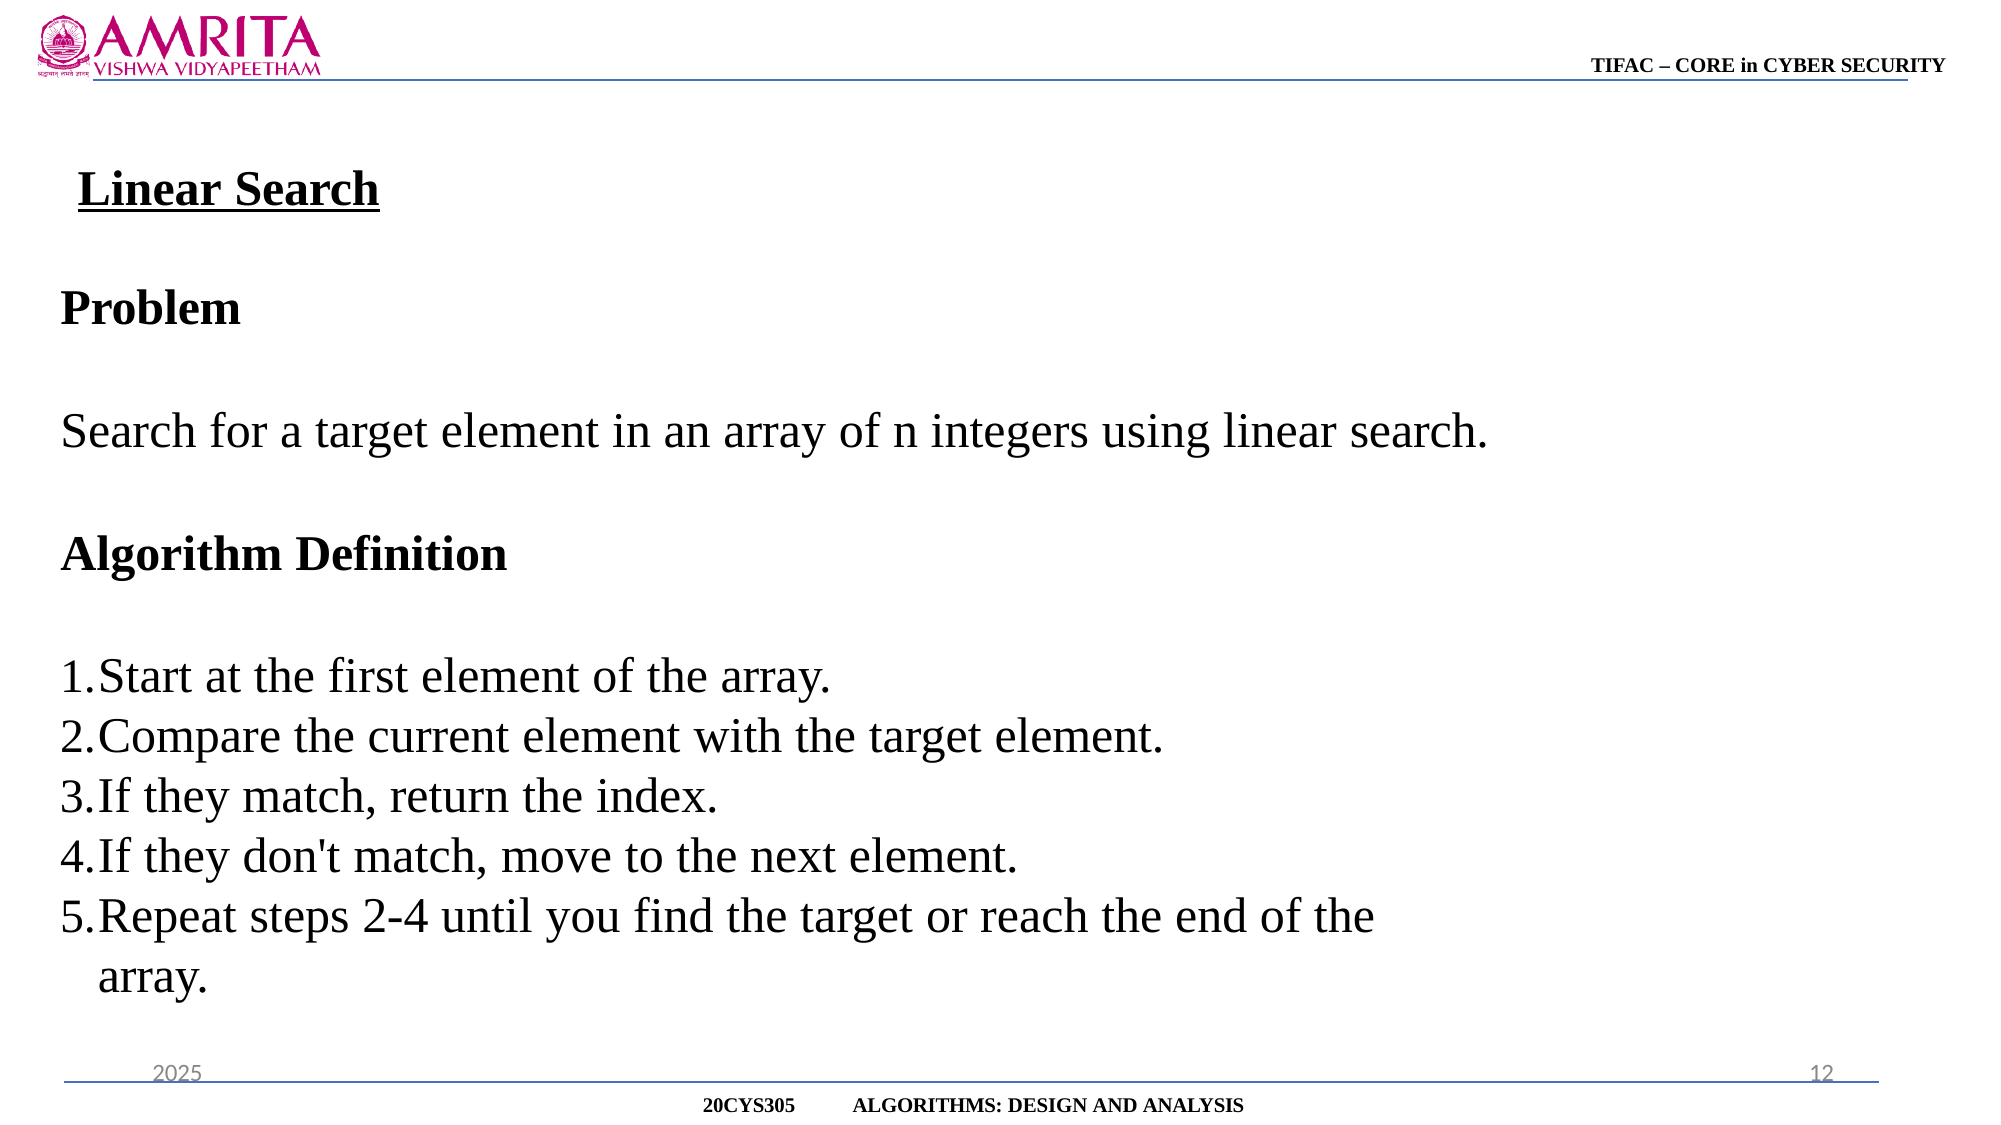

TIFAC – CORE in CYBER SECURITY
# Linear Search
Problem

Search for a target element in an array of n integers using linear search.

Algorithm Definition

Start at the first element of the array.
Compare the current element with the target element.
If they match, return the index.
If they don't match, move to the next element.
Repeat steps 2-4 until you find the target or reach the end of the array.
2025
12
20CYS305
ALGORITHMS: DESIGN AND ANALYSIS